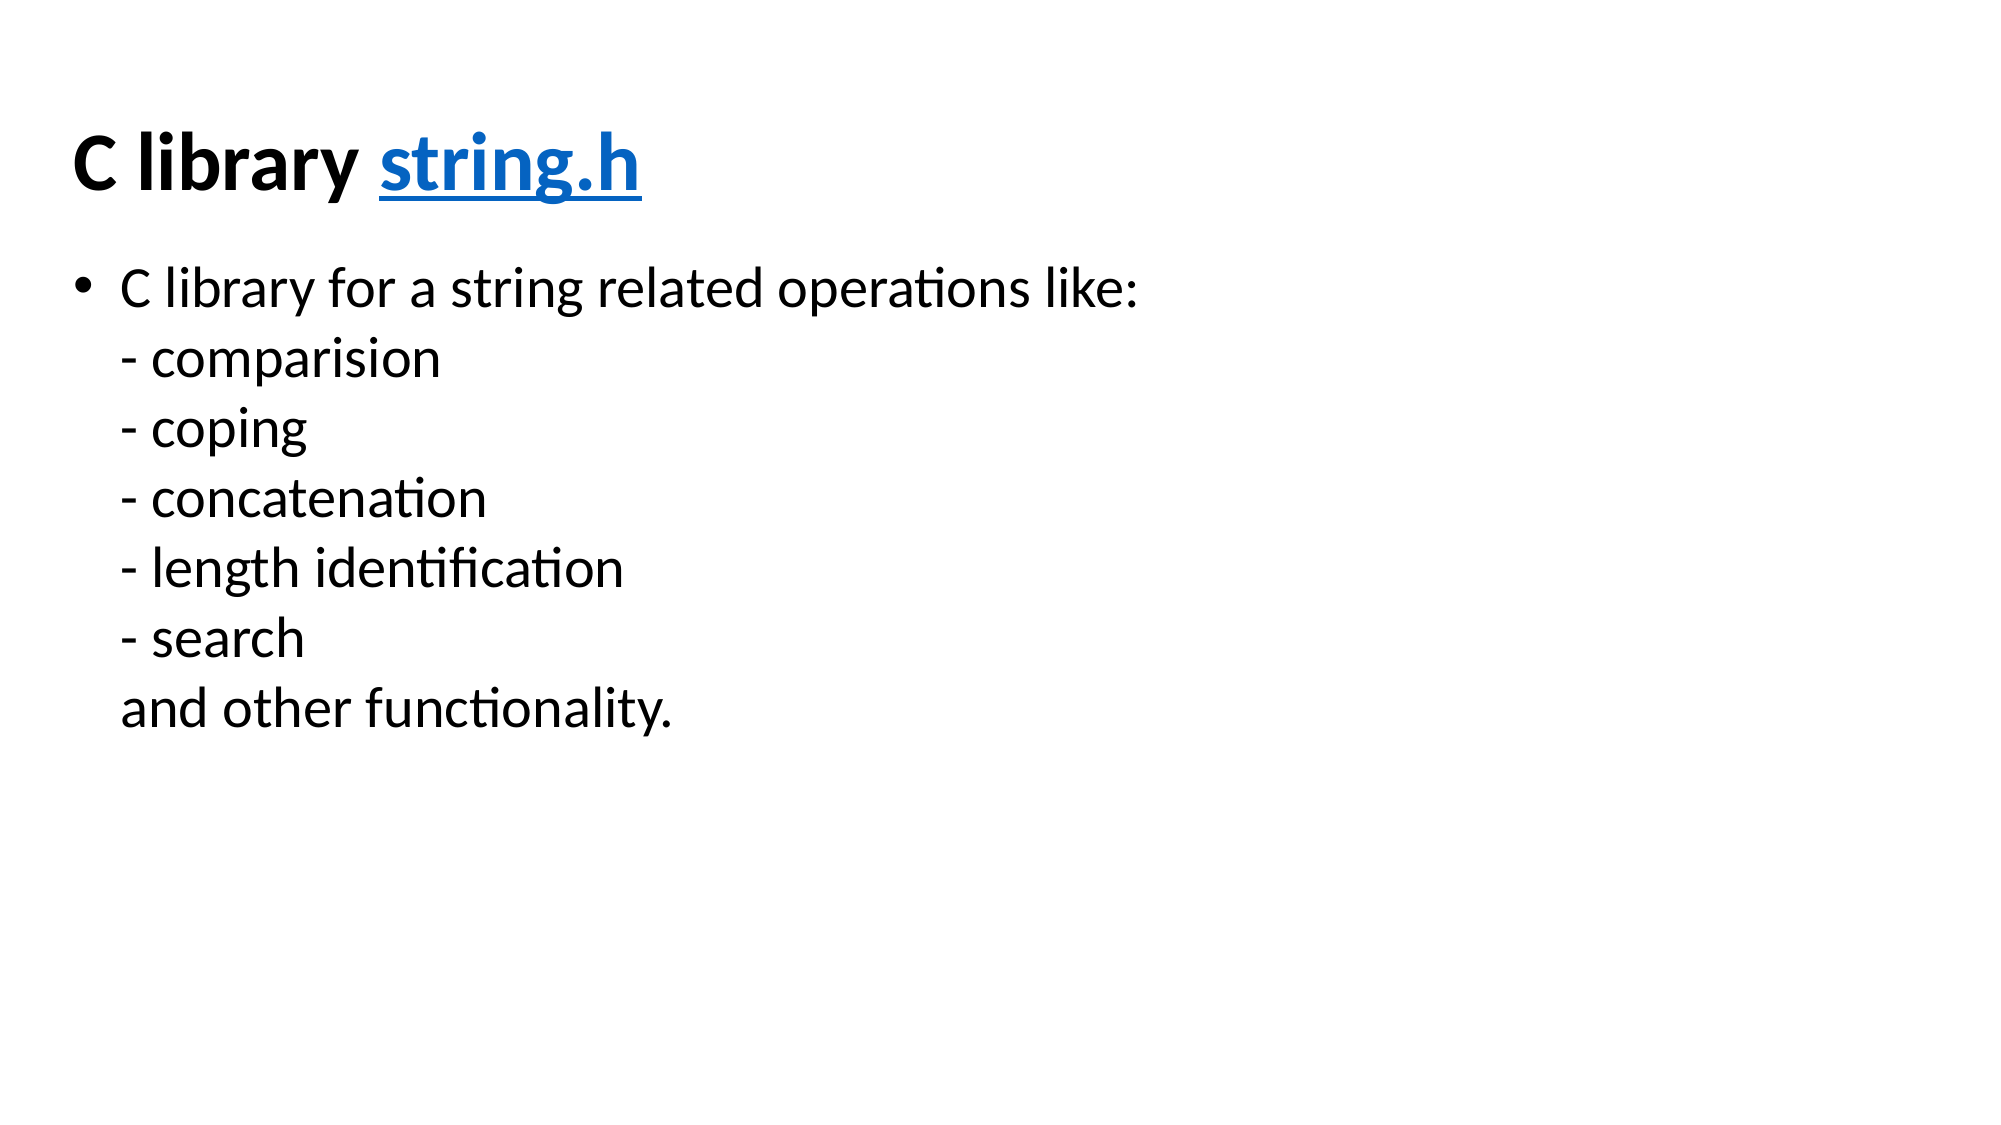

C library string.h
C library for a string related operations like:
- comparision
- coping
- concatenation
- length identification
- search
and other functionality.